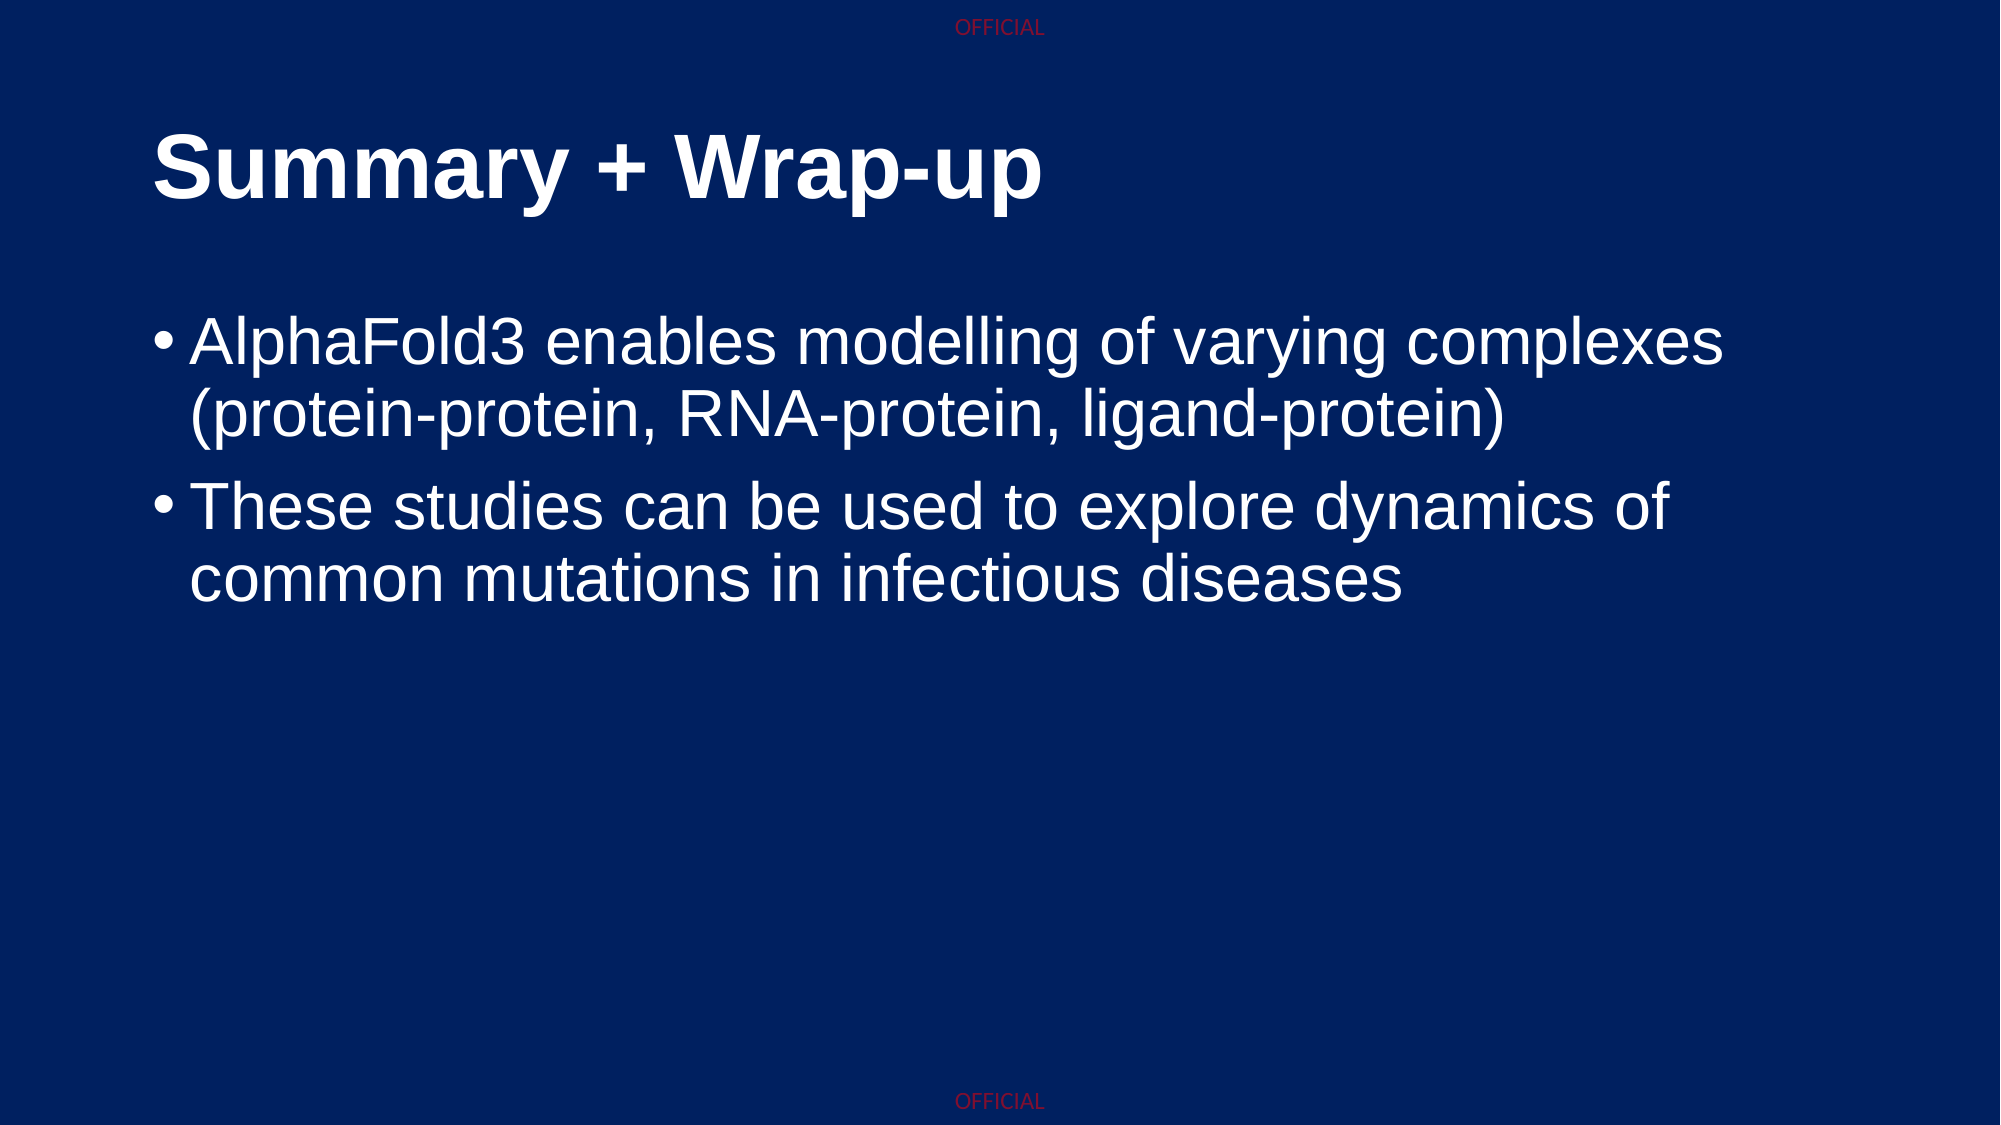

# Summary + Wrap-up
AlphaFold3 enables modelling of varying complexes (protein-protein, RNA-protein, ligand-protein)
These studies can be used to explore dynamics of common mutations in infectious diseases